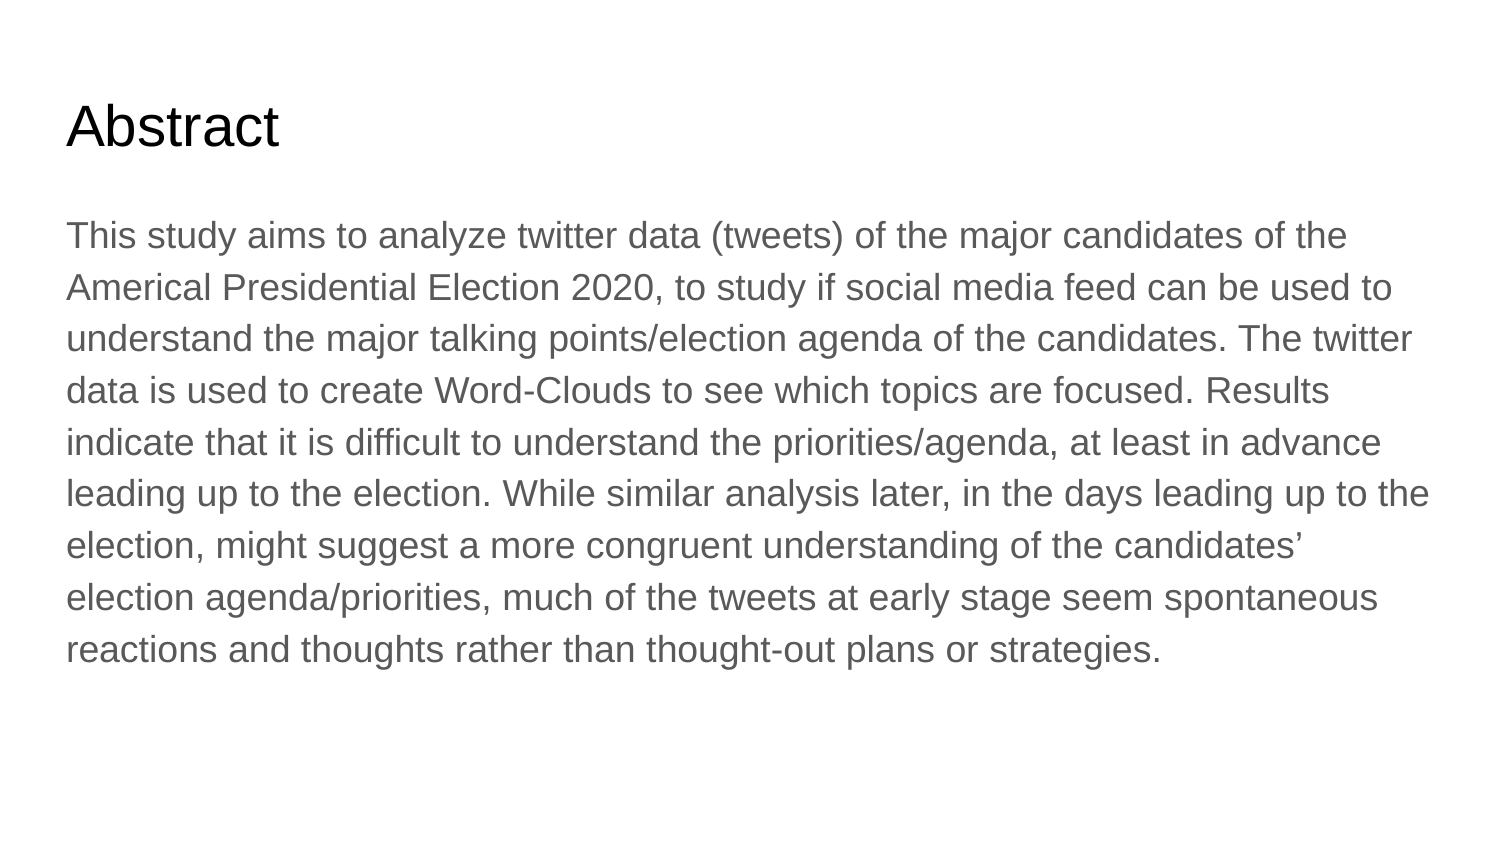

# Abstract
This study aims to analyze twitter data (tweets) of the major candidates of the Americal Presidential Election 2020, to study if social media feed can be used to understand the major talking points/election agenda of the candidates. The twitter data is used to create Word-Clouds to see which topics are focused. Results indicate that it is difficult to understand the priorities/agenda, at least in advance leading up to the election. While similar analysis later, in the days leading up to the election, might suggest a more congruent understanding of the candidates’ election agenda/priorities, much of the tweets at early stage seem spontaneous reactions and thoughts rather than thought-out plans or strategies.